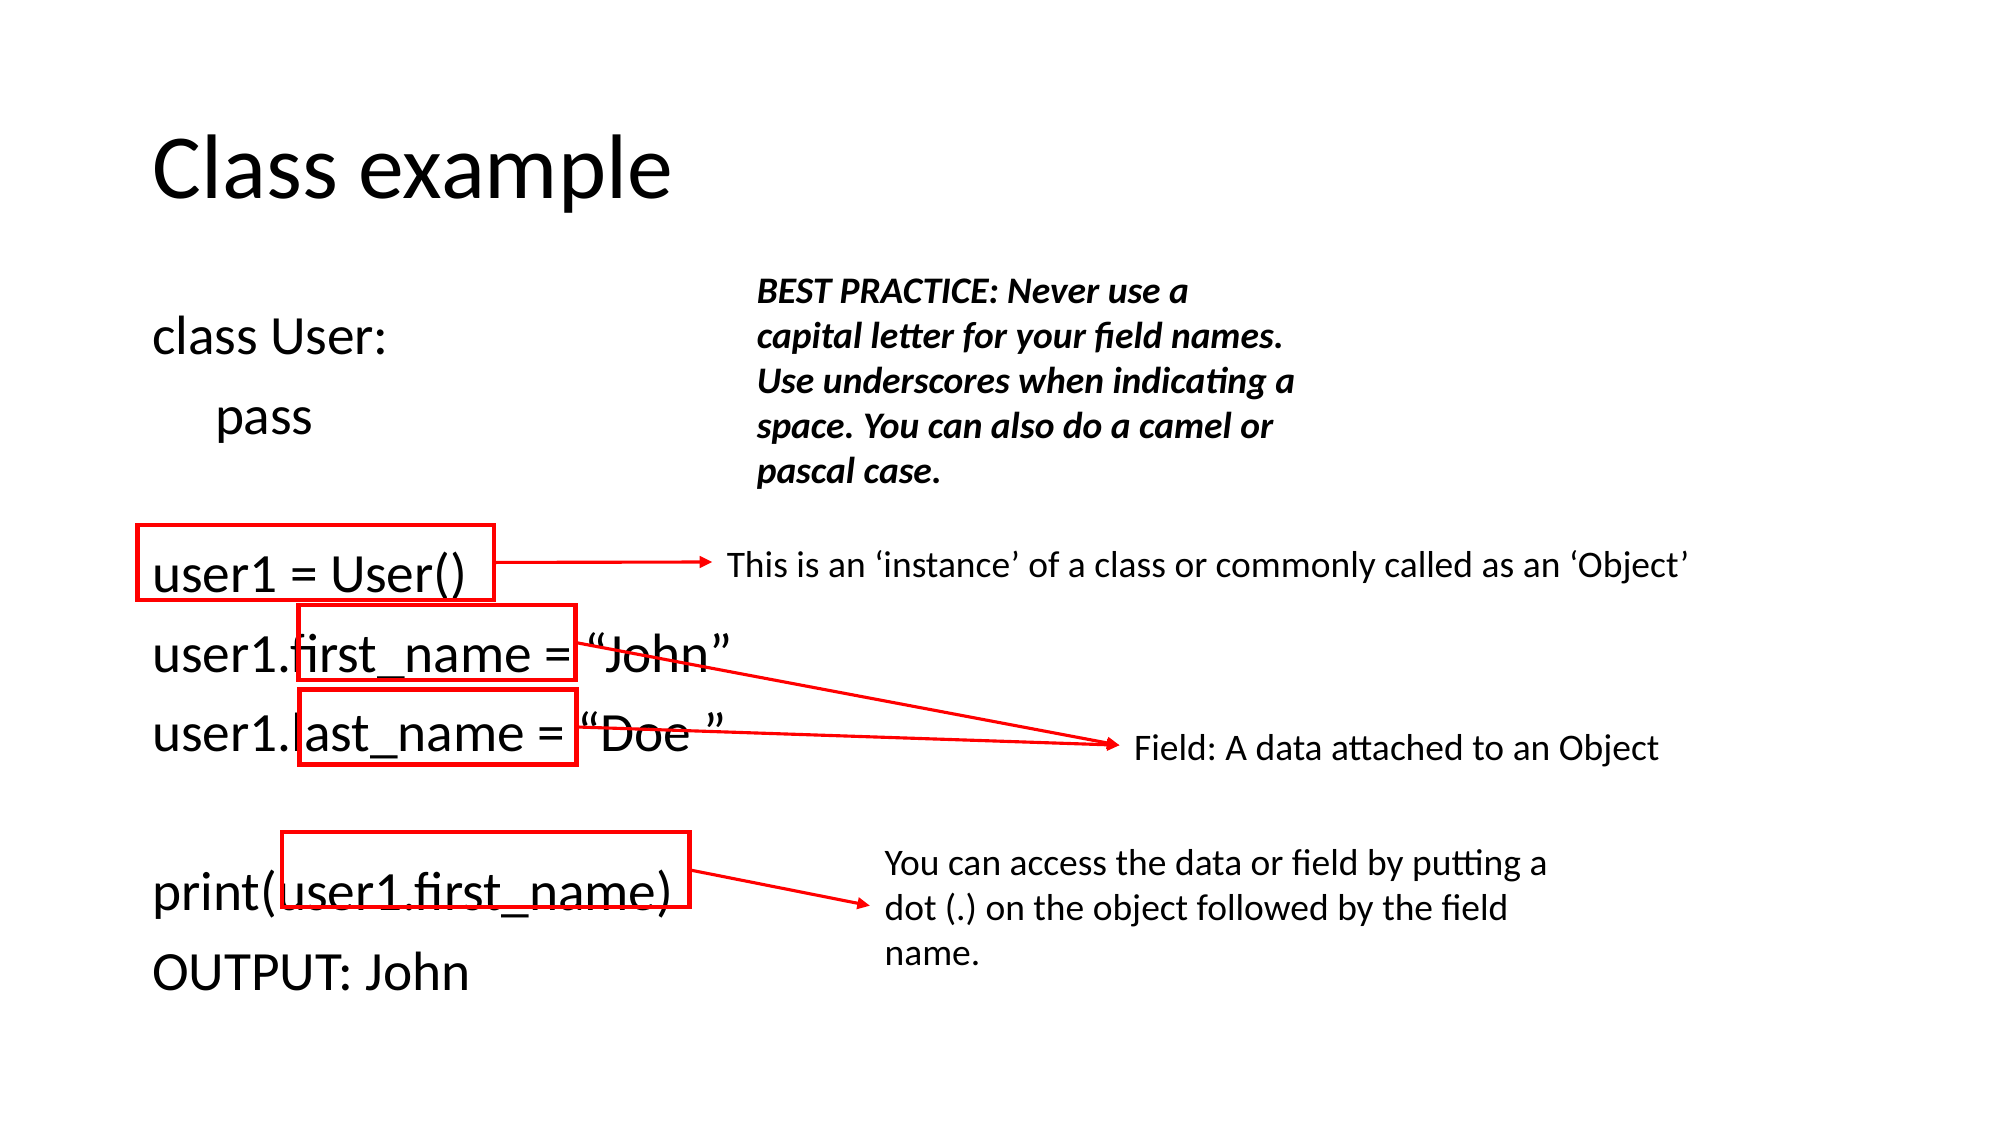

# Class example
BEST PRACTICE: Never use a capital letter for your field names. Use underscores when indicating a space. You can also do a camel or pascal case.
class User:
     pass

user1 = User()
user1.first_name = “John”
user1.last_name = “Doe ”

print(user1.first_name)
OUTPUT: John

This is an ‘instance’ of a class or commonly called as an ‘Object’

Field: A data attached to an Object
You can access the data or field by putting a dot (.) on the object followed by the field name.